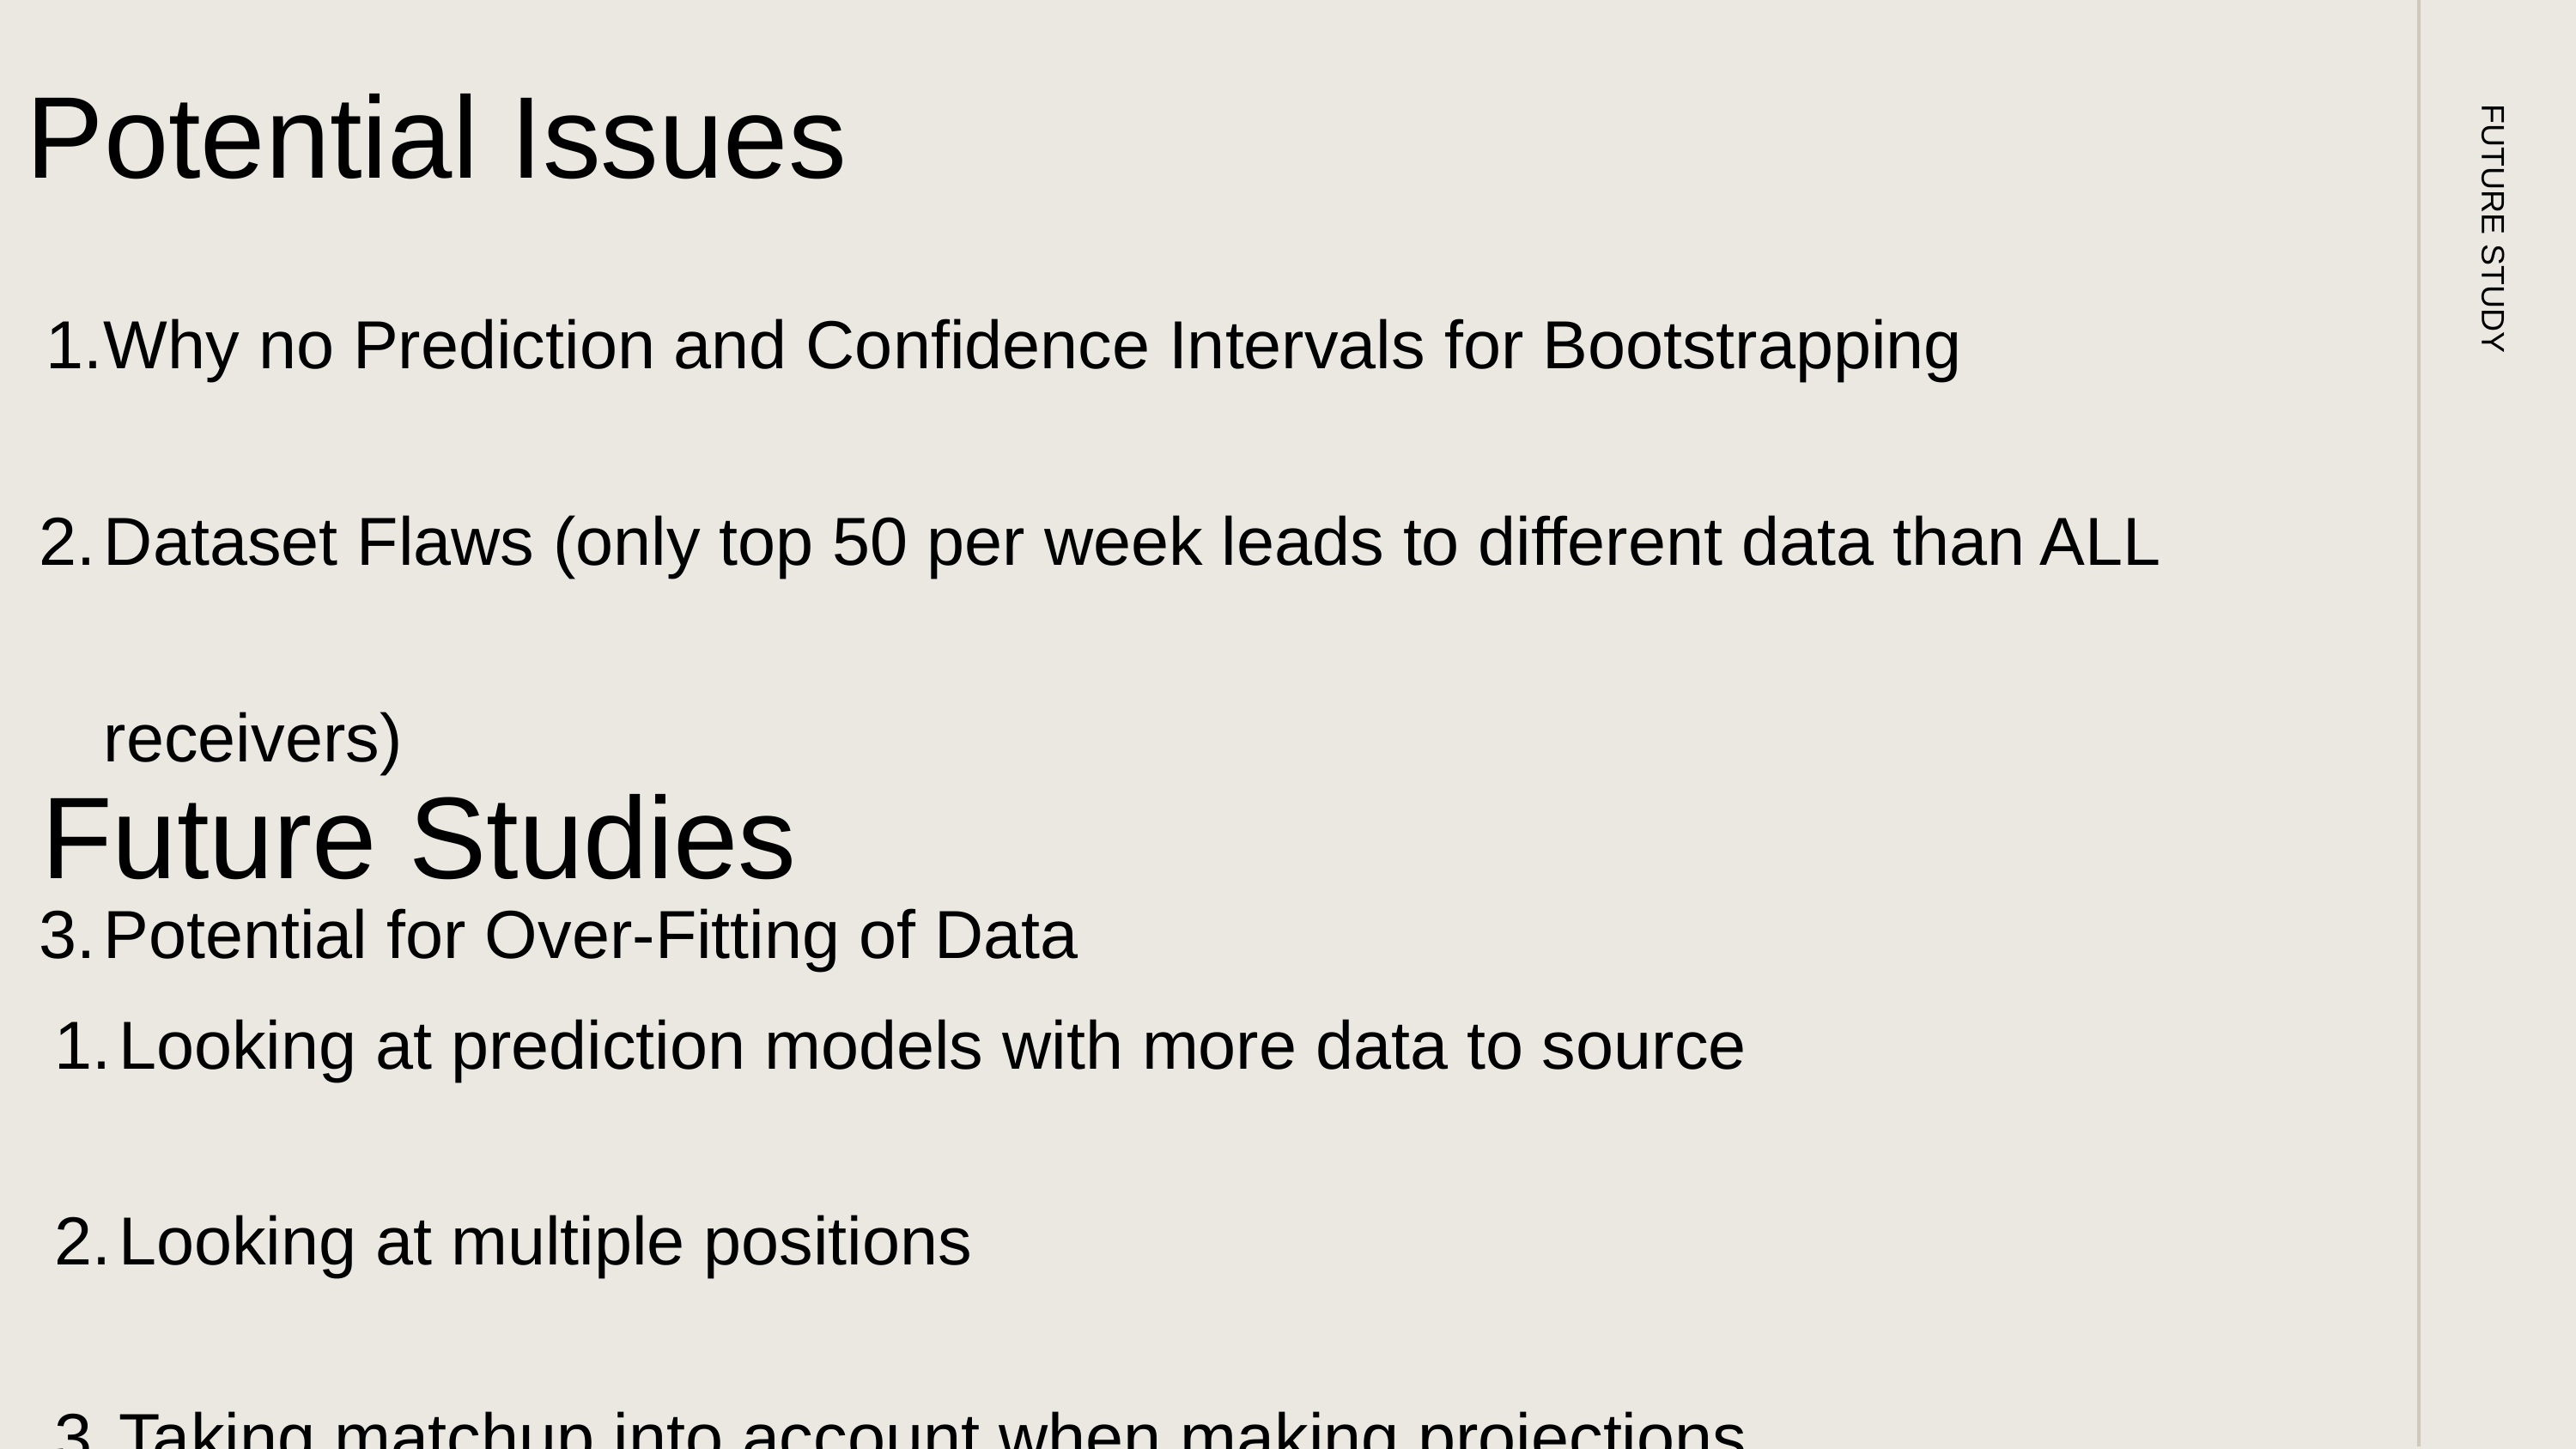

Potential Issues
FUTURE STUDY

Why no Prediction and Confidence Intervals for Bootstrapping
Dataset Flaws (only top 50 per week leads to different data than ALL receivers)
Potential for Over-Fitting of Data
Future Studies
Looking at prediction models with more data to source
Looking at multiple positions
Taking matchup into account when making projections